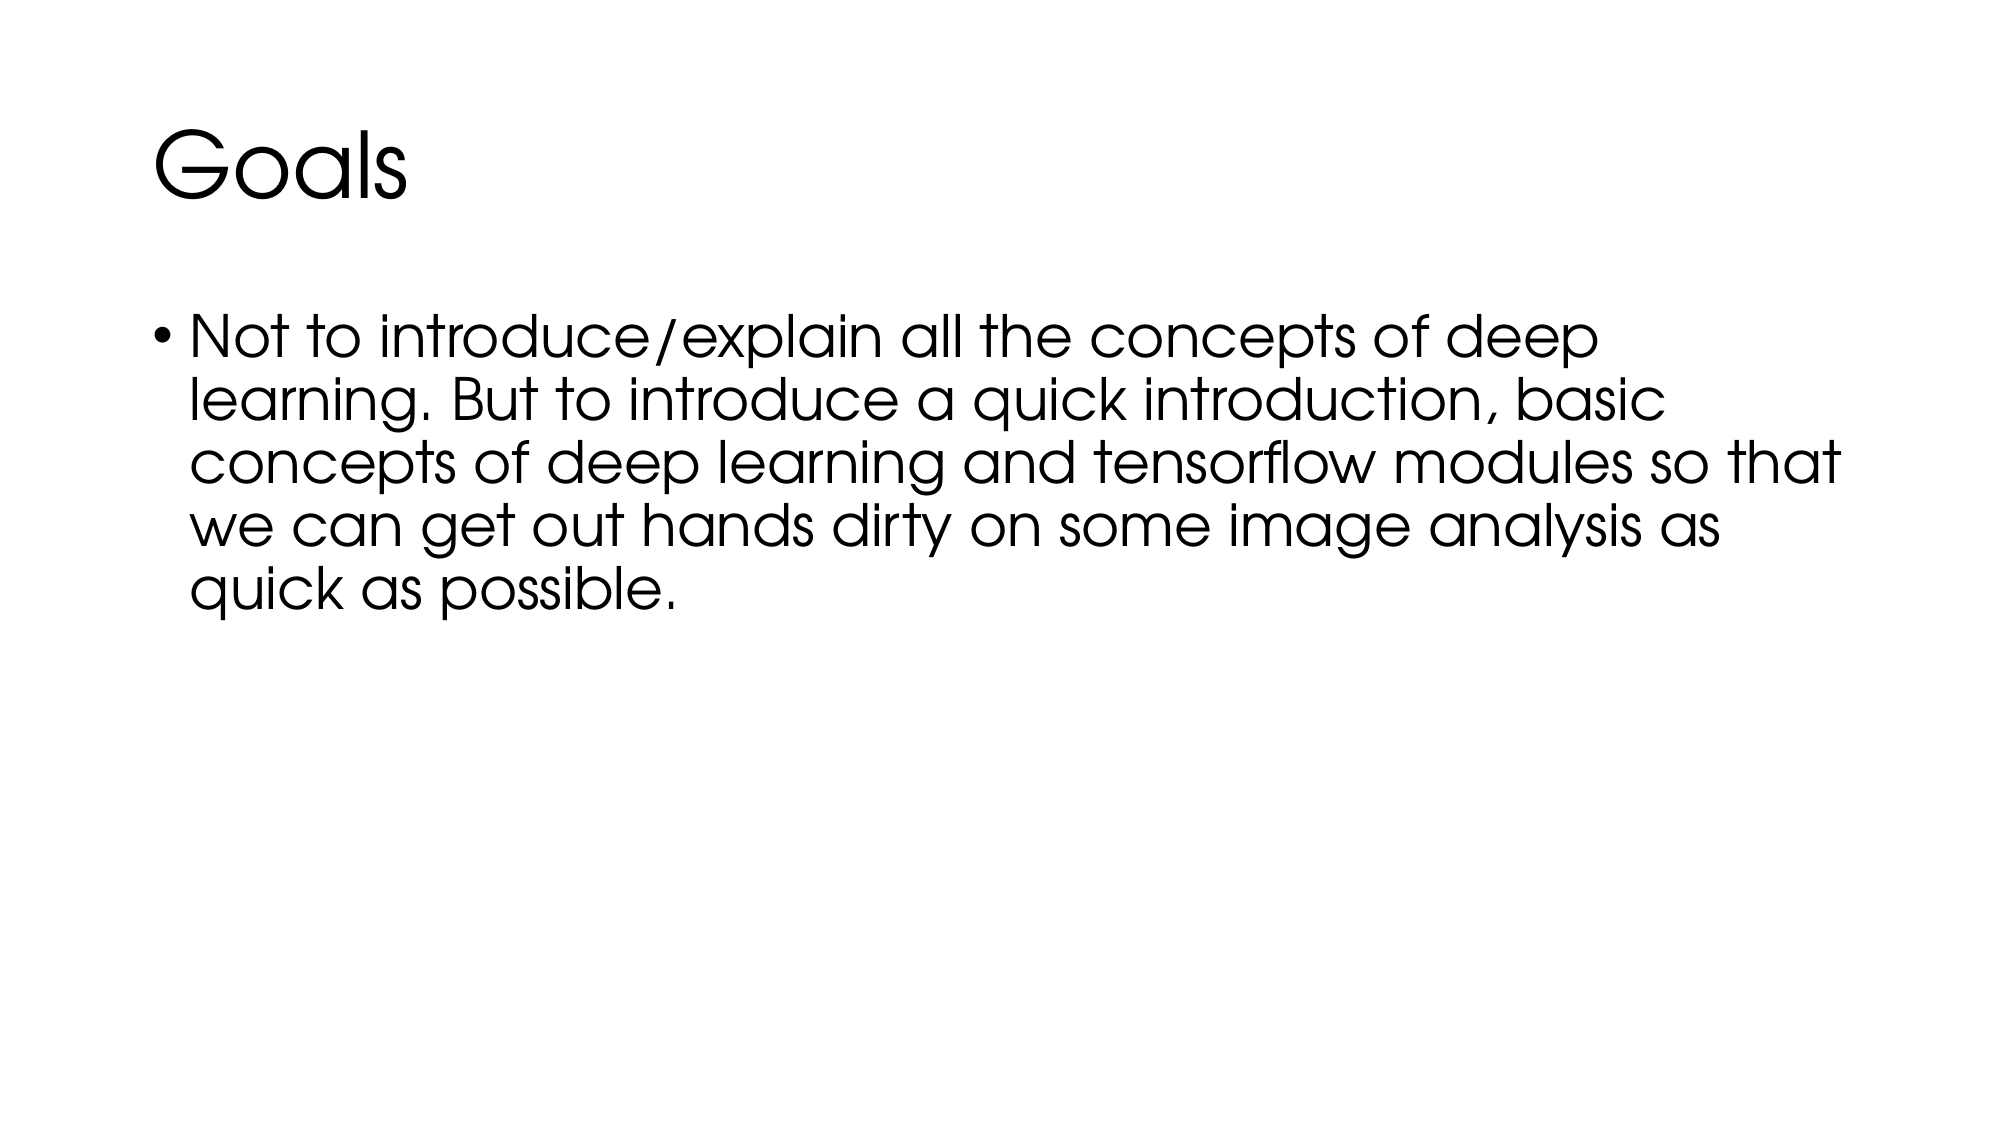

# Goals
Not to introduce/explain all the concepts of deep learning. But to introduce a quick introduction, basic concepts of deep learning and tensorflow modules so that we can get out hands dirty on some image analysis as quick as possible.